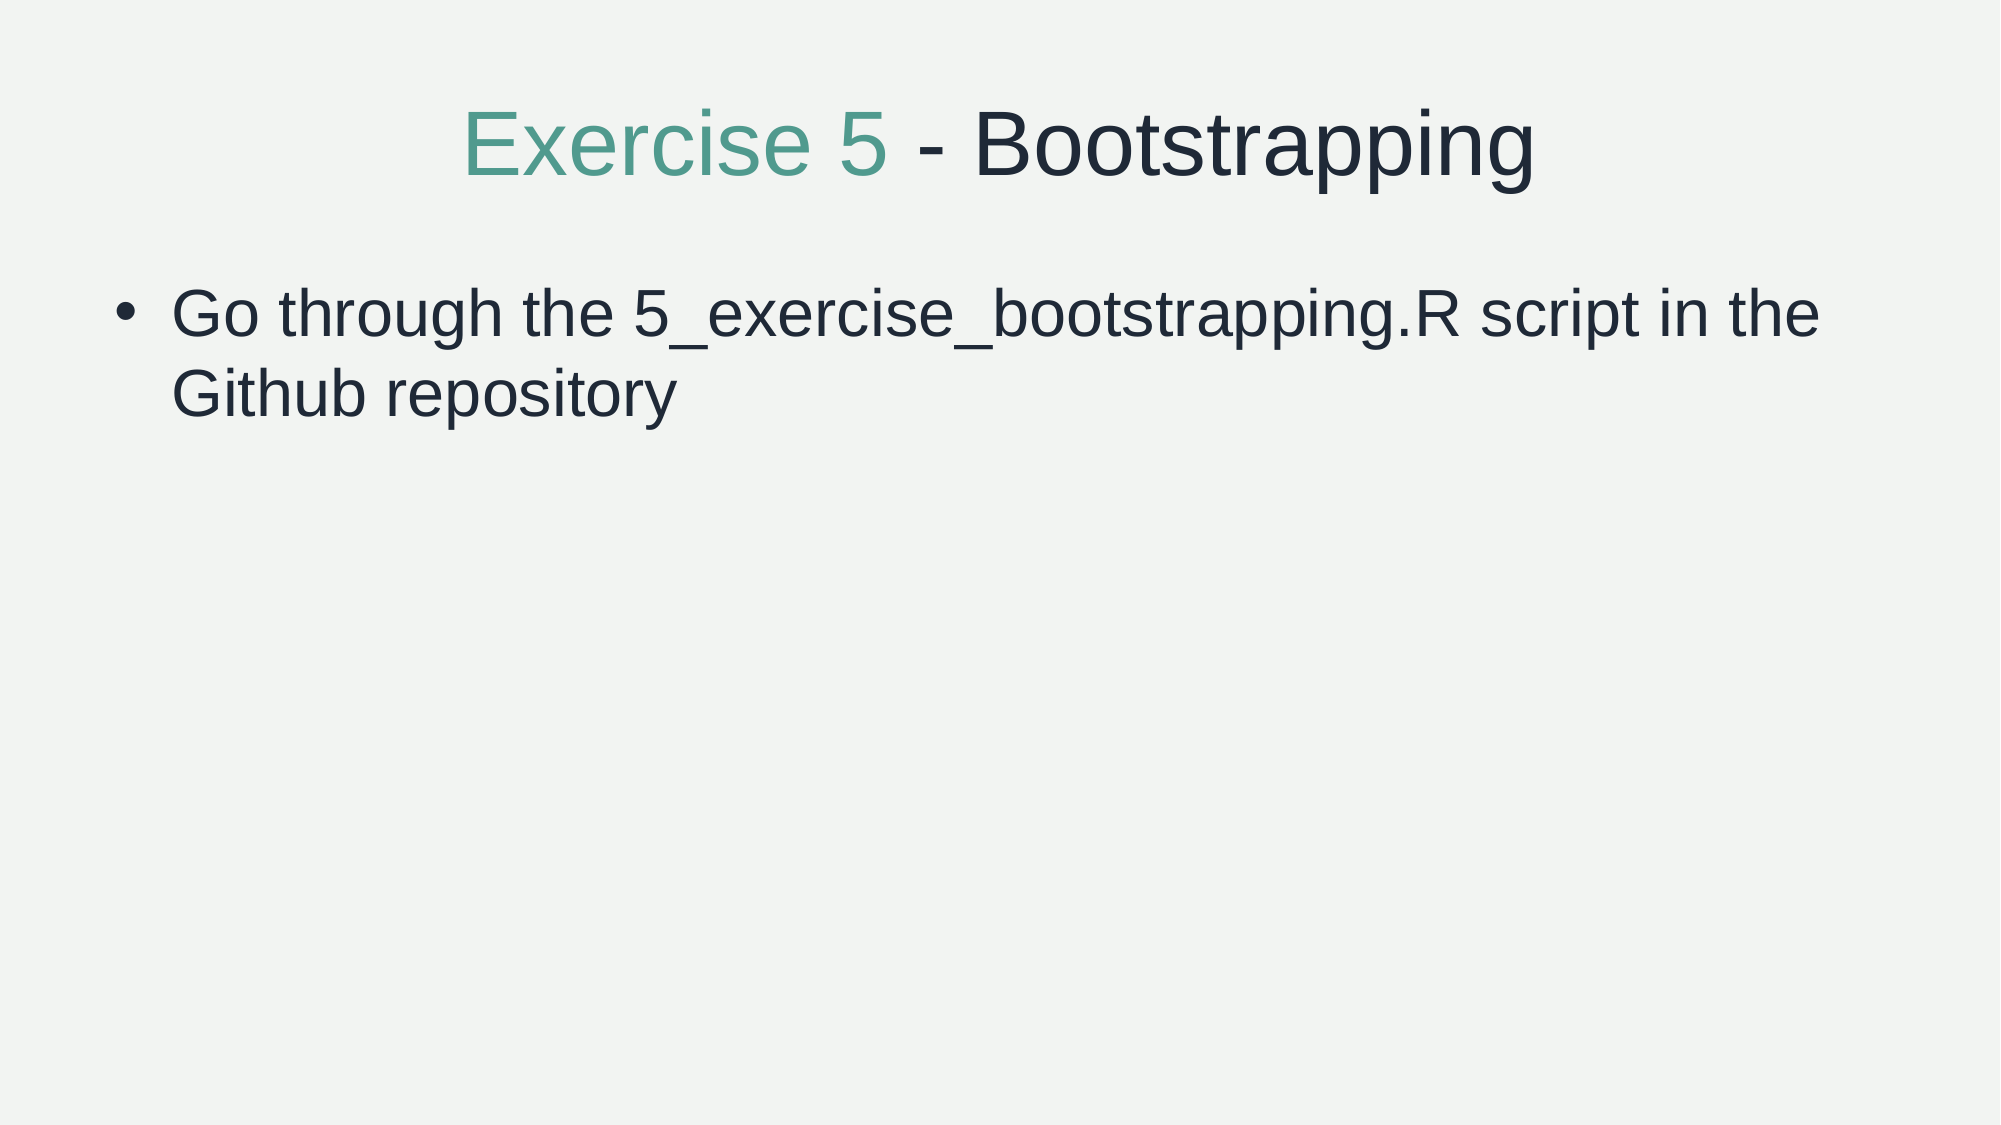

# Exercise 5 - Bootstrapping
Go through the 5_exercise_bootstrapping.R script in the Github repository